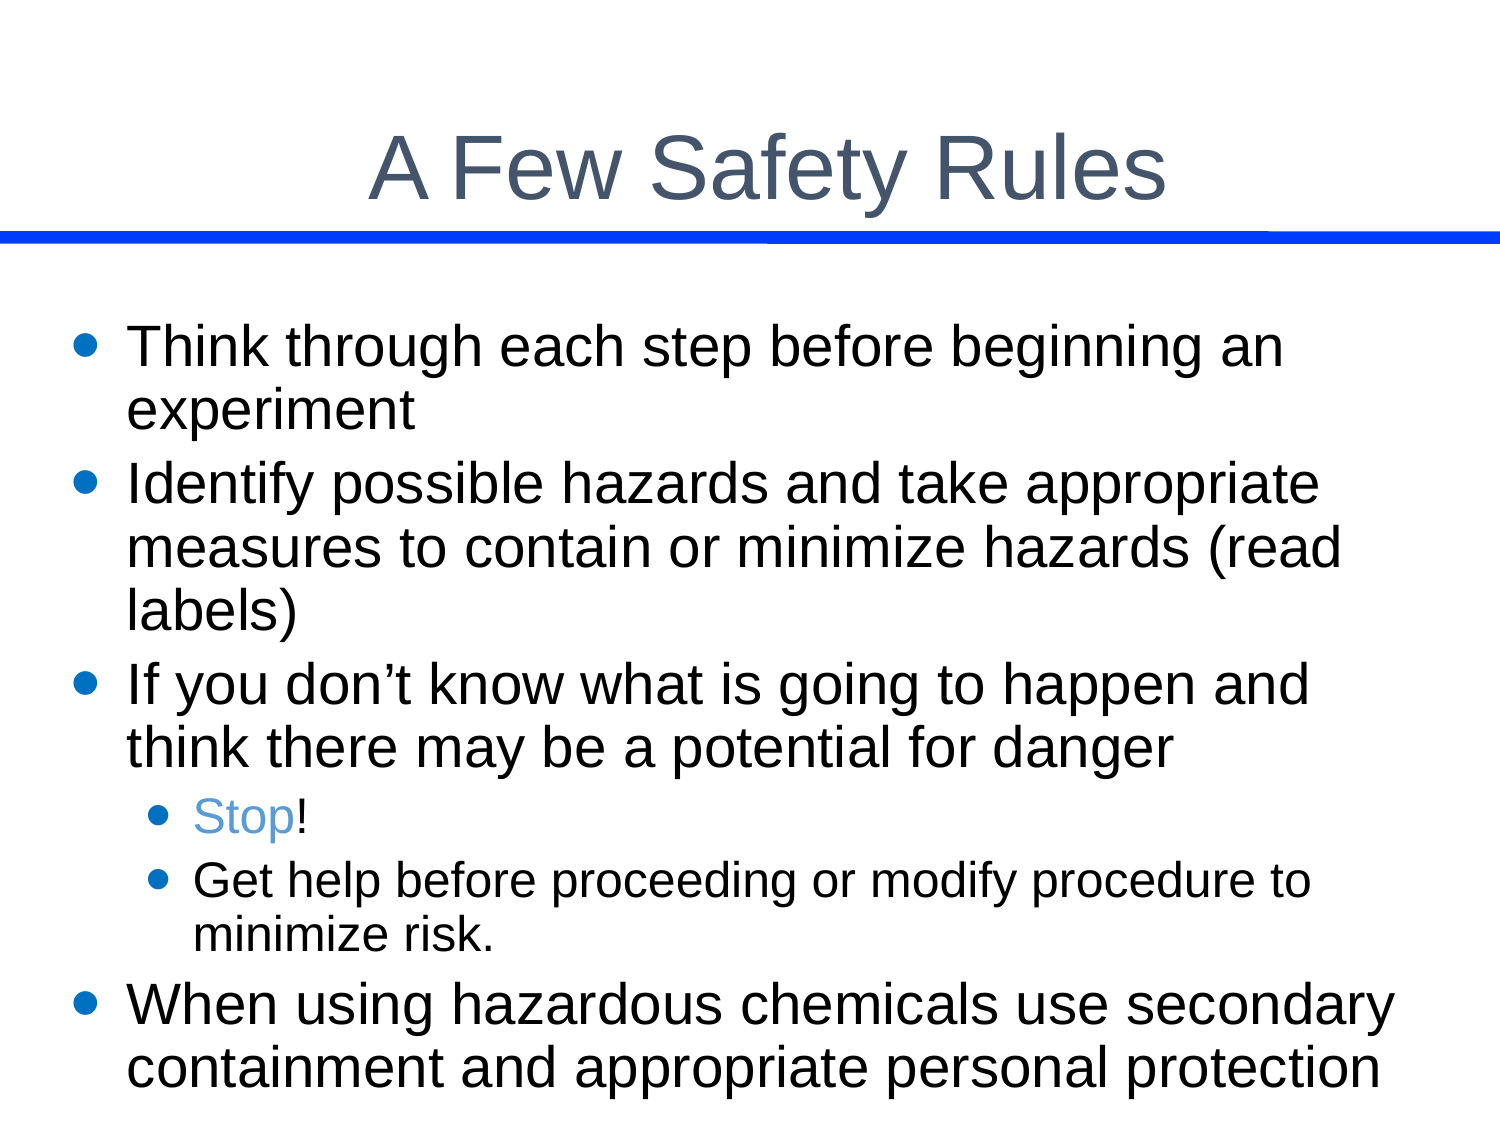

# A Few Safety Rules
Think through each step before beginning an experiment
Identify possible hazards and take appropriate measures to contain or minimize hazards (read labels)
If you don’t know what is going to happen and think there may be a potential for danger
Stop!
Get help before proceeding or modify procedure to minimize risk.
When using hazardous chemicals use secondary containment and appropriate personal protection